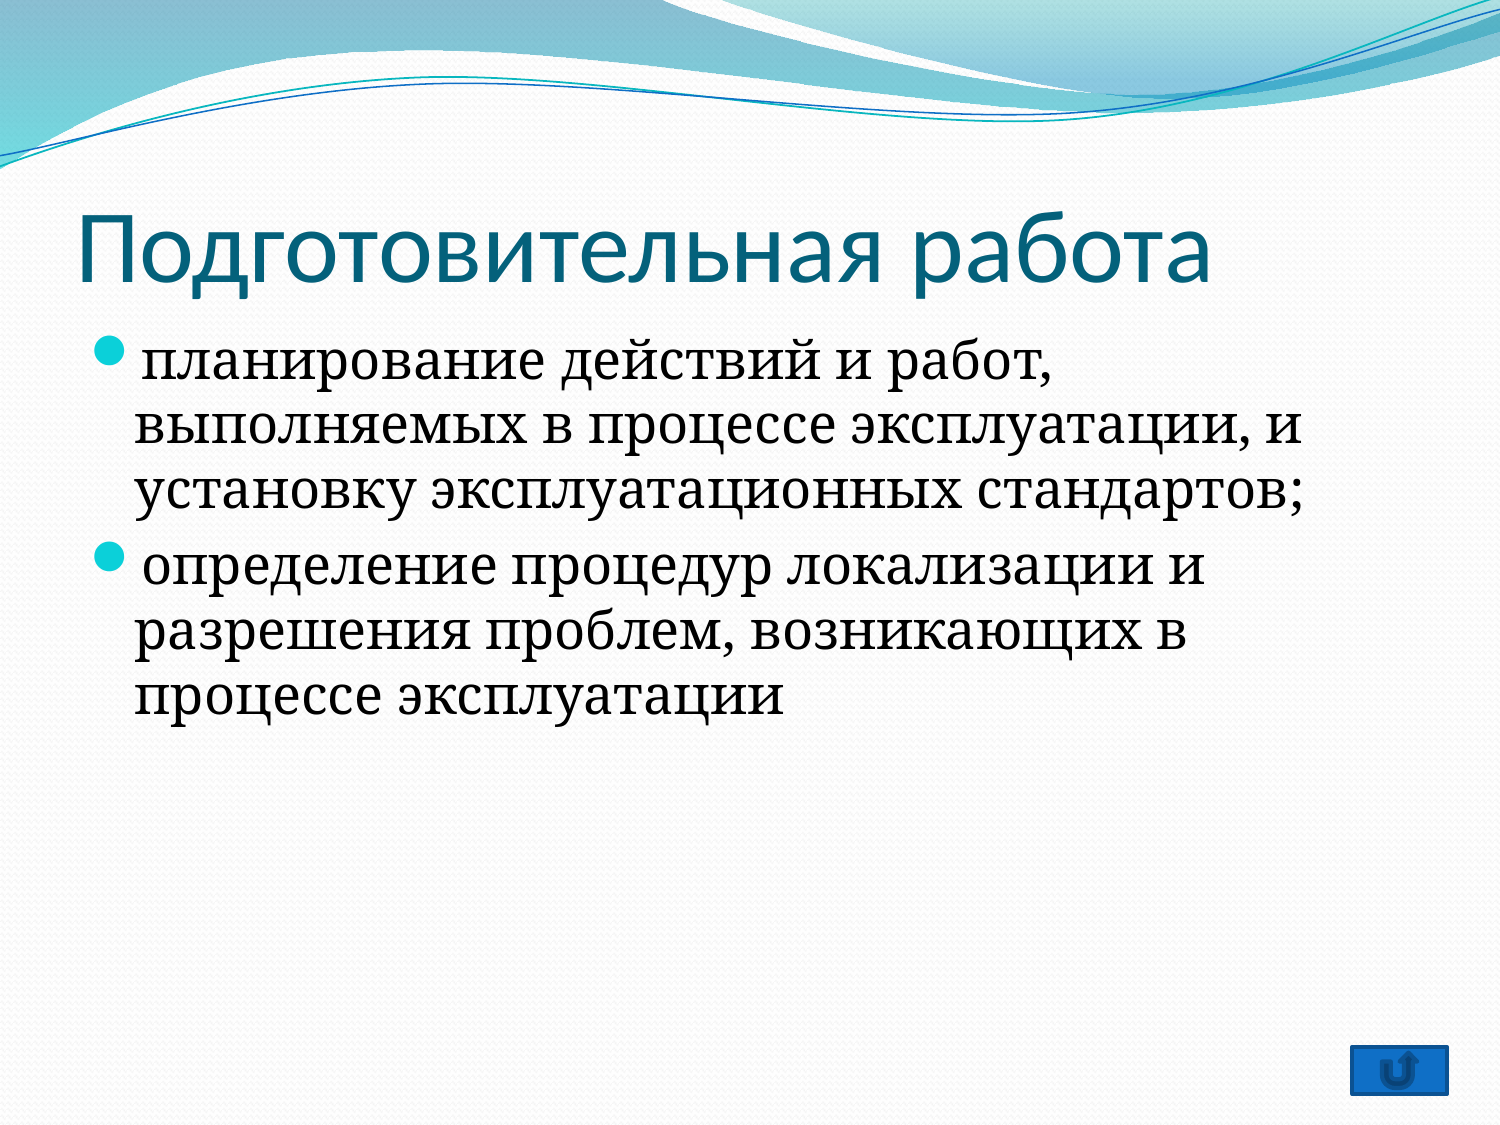

# Подготовительная работа
планирование действий и работ, выполняемых в процессе эксплуатации, и установку эксплуатационных стандартов;
определение процедур локализации и разрешения проблем, возникающих в процессе эксплуатации